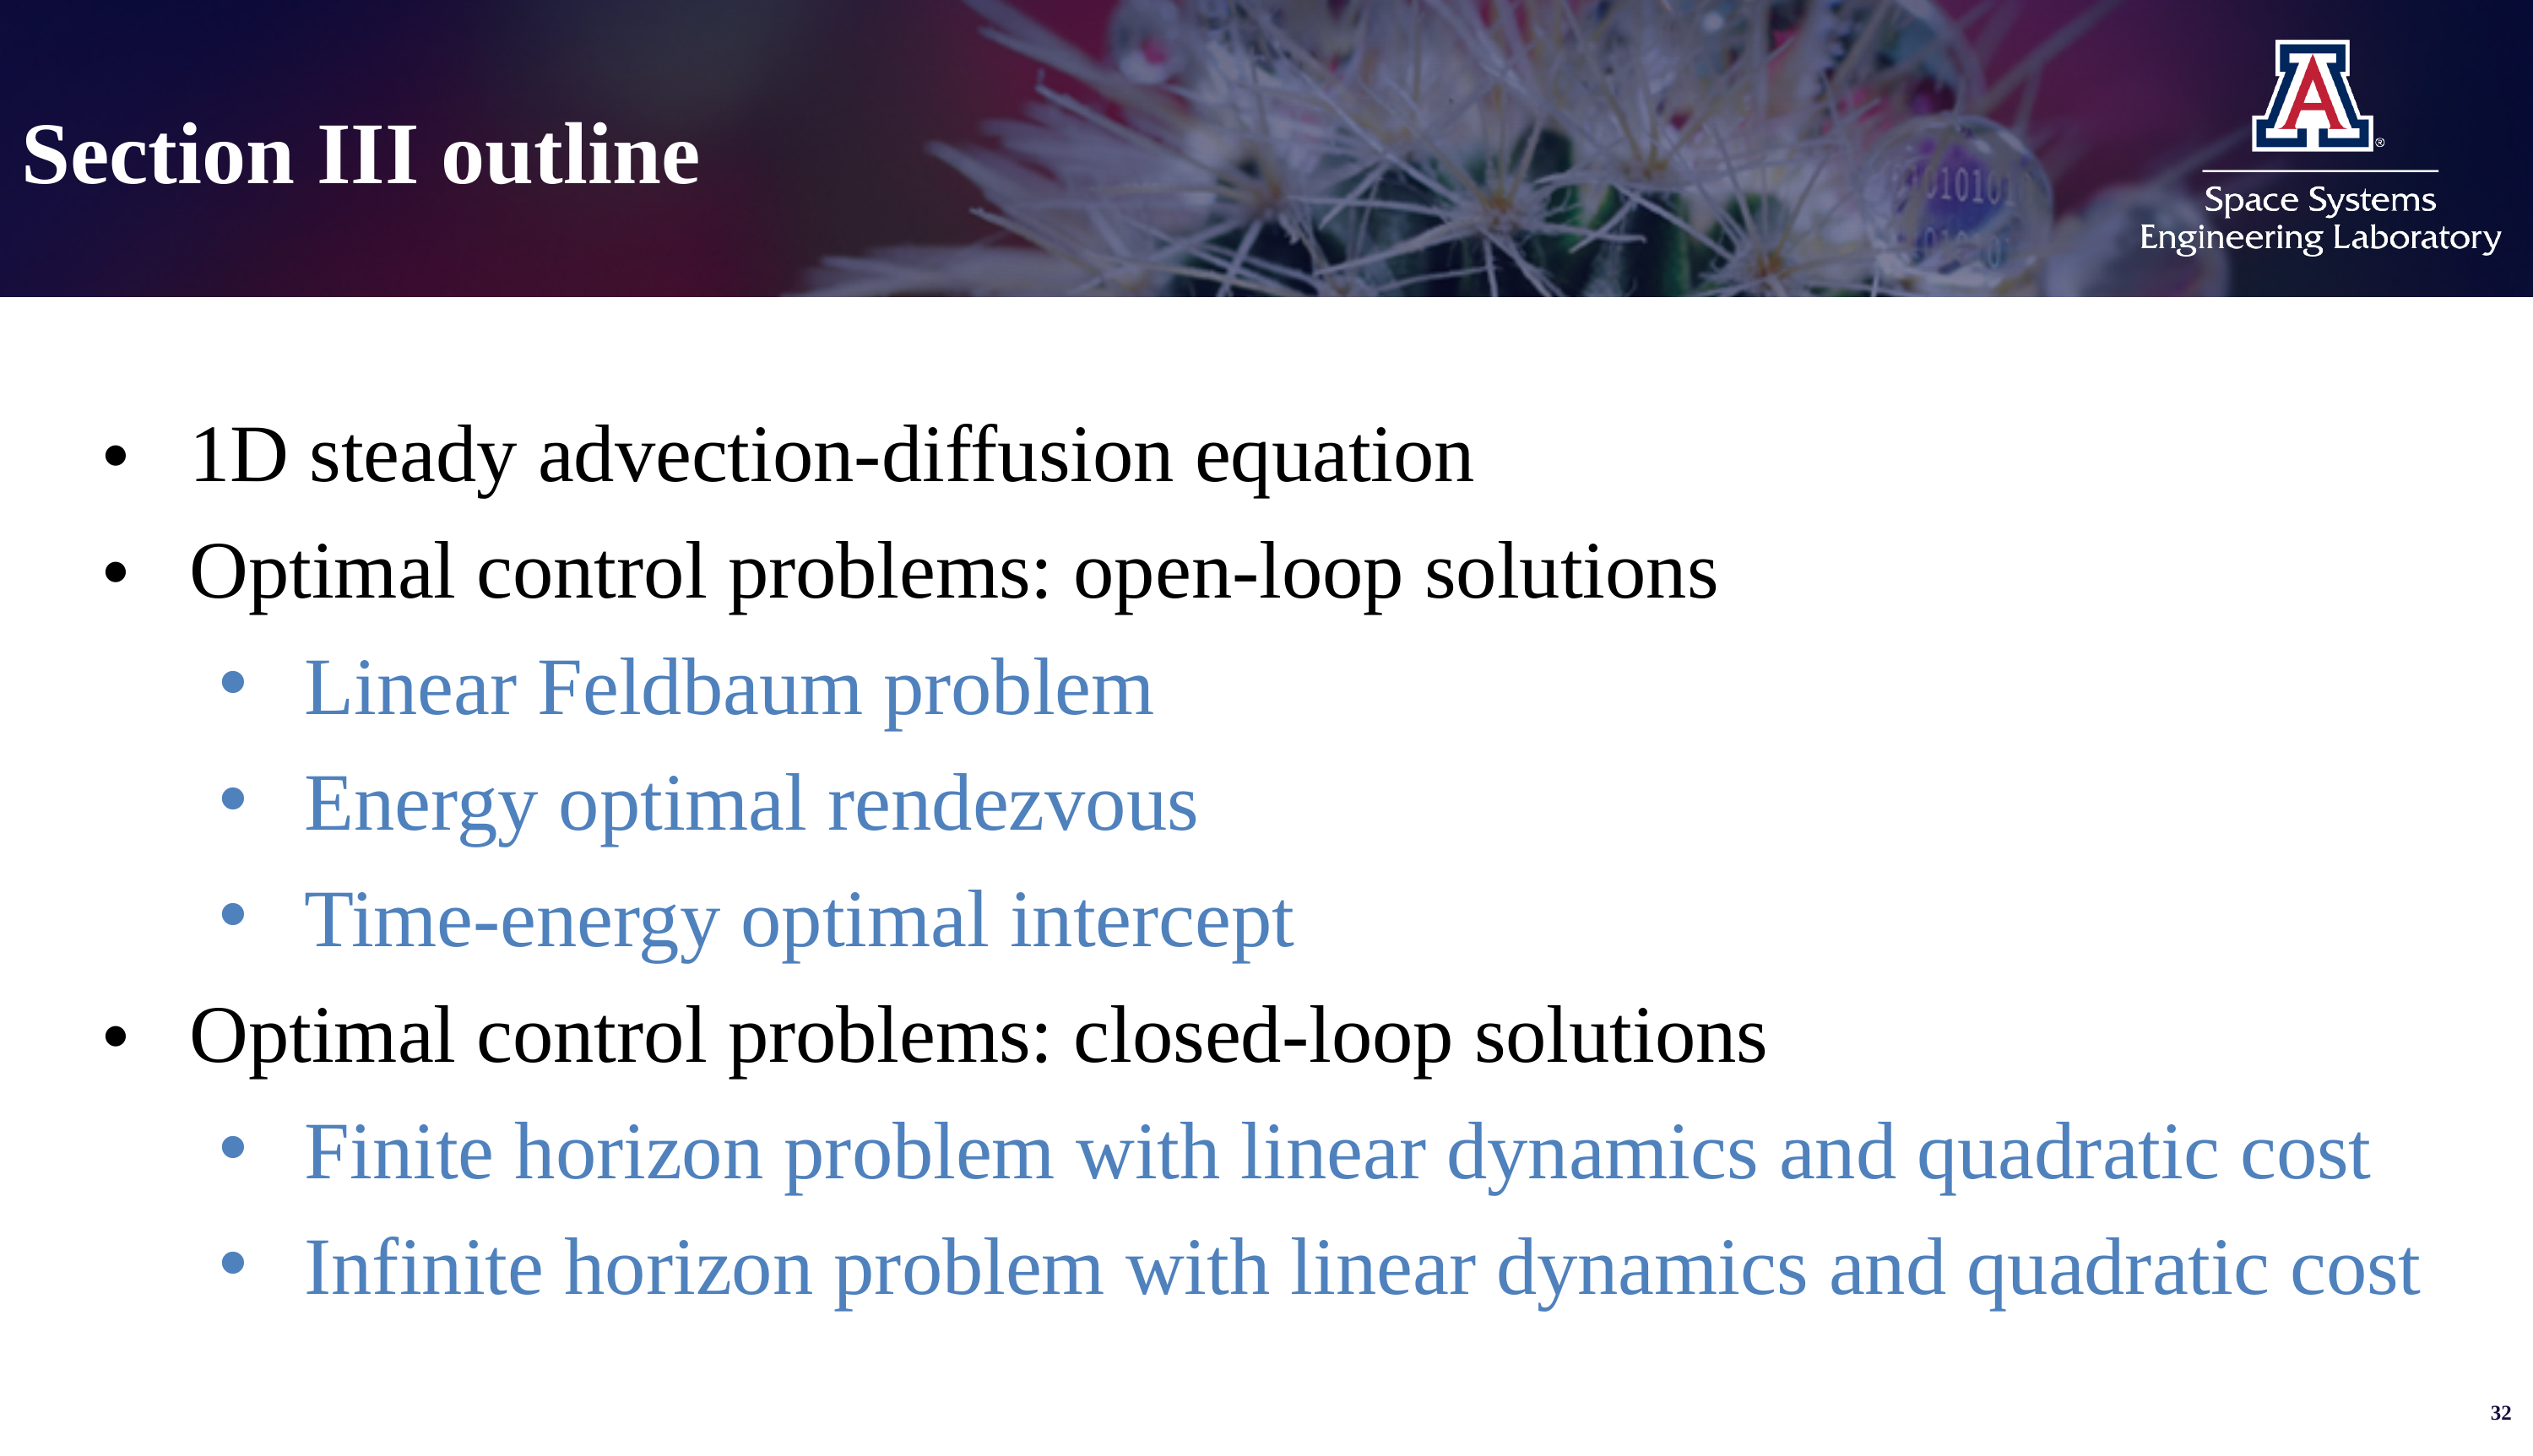

# Section III outline
1D steady advection-diffusion equation
Optimal control problems: open-loop solutions
Linear Feldbaum problem
Energy optimal rendezvous
Time-energy optimal intercept
Optimal control problems: closed-loop solutions
Finite horizon problem with linear dynamics and quadratic cost
Infinite horizon problem with linear dynamics and quadratic cost

32